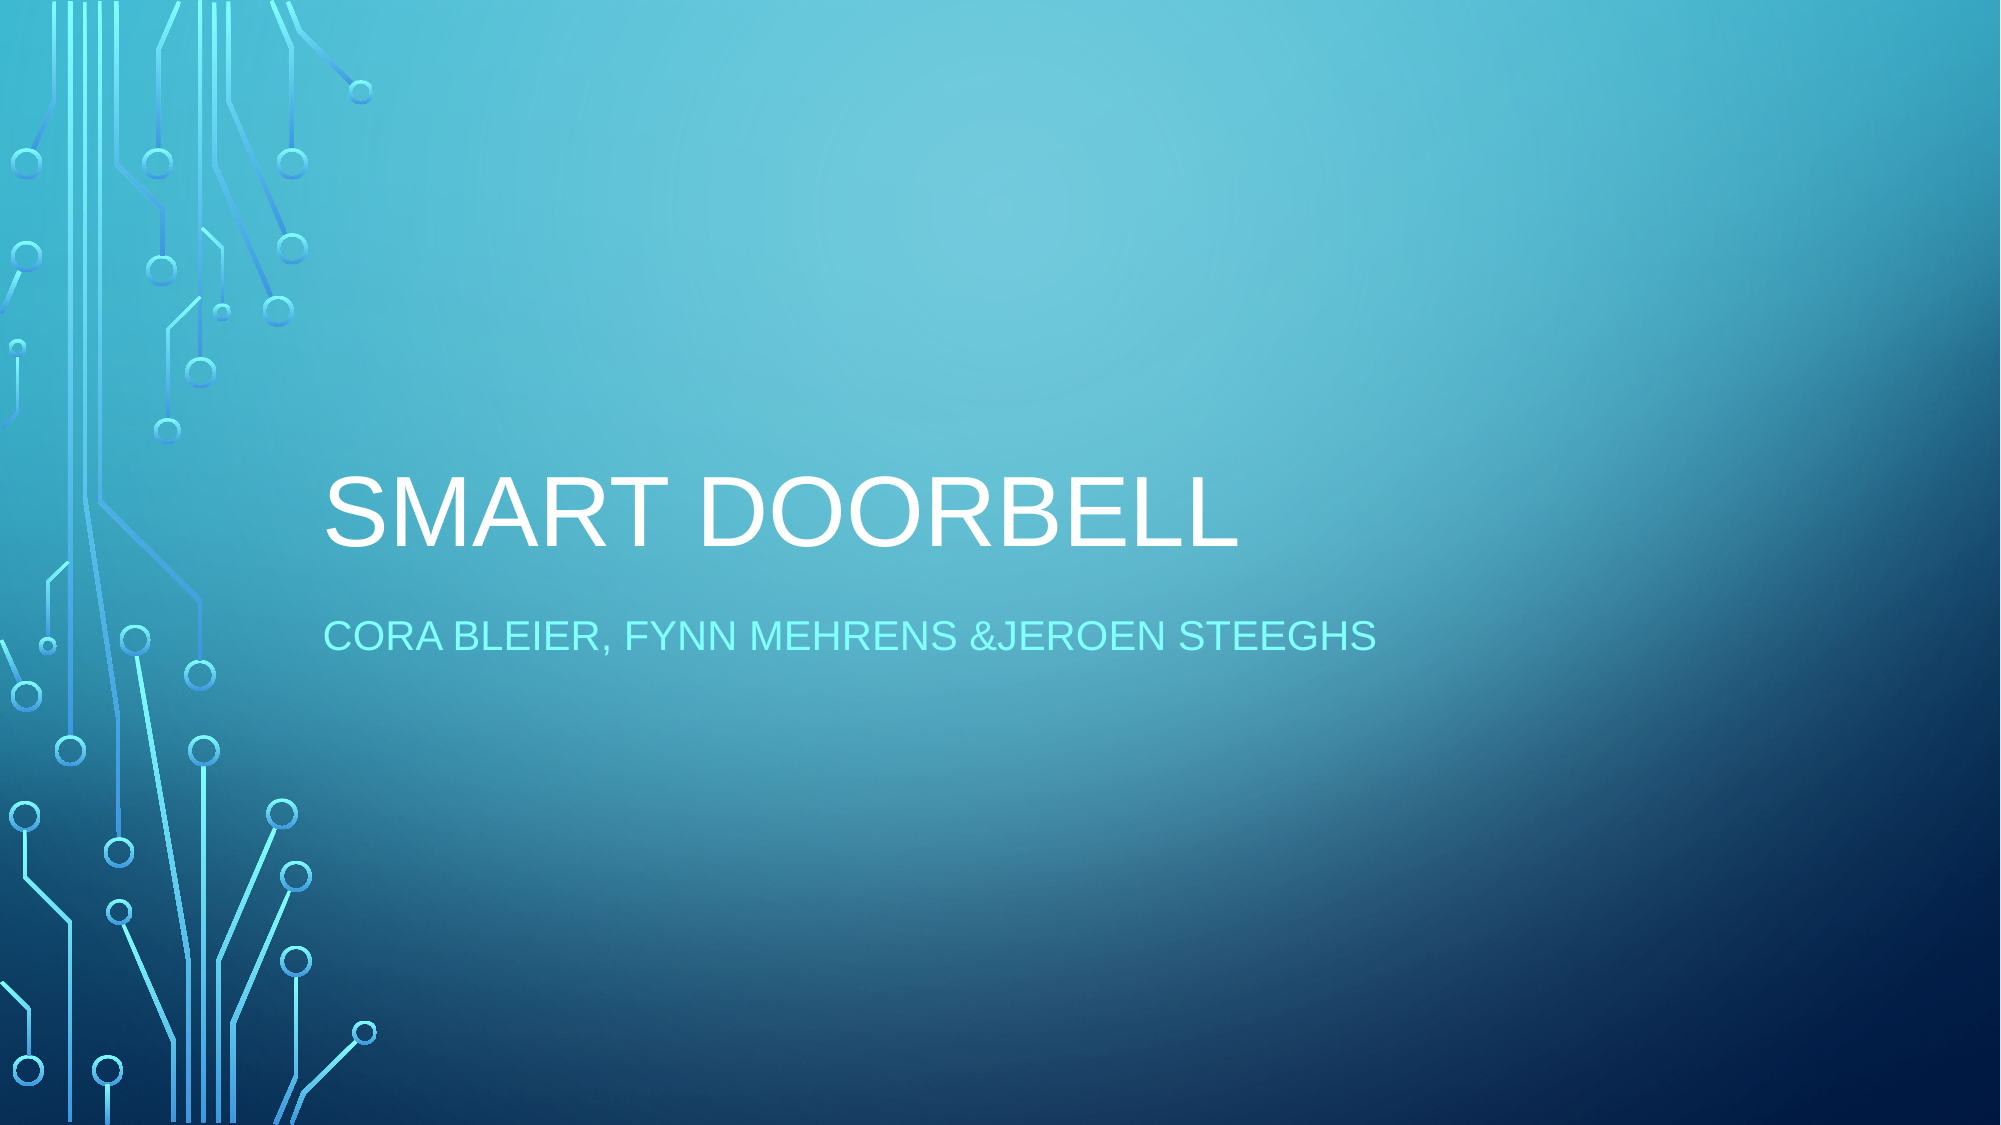

# SMART DOORBELL
Cora Bleier, Fynn Mehrens &Jeroen Steeghs